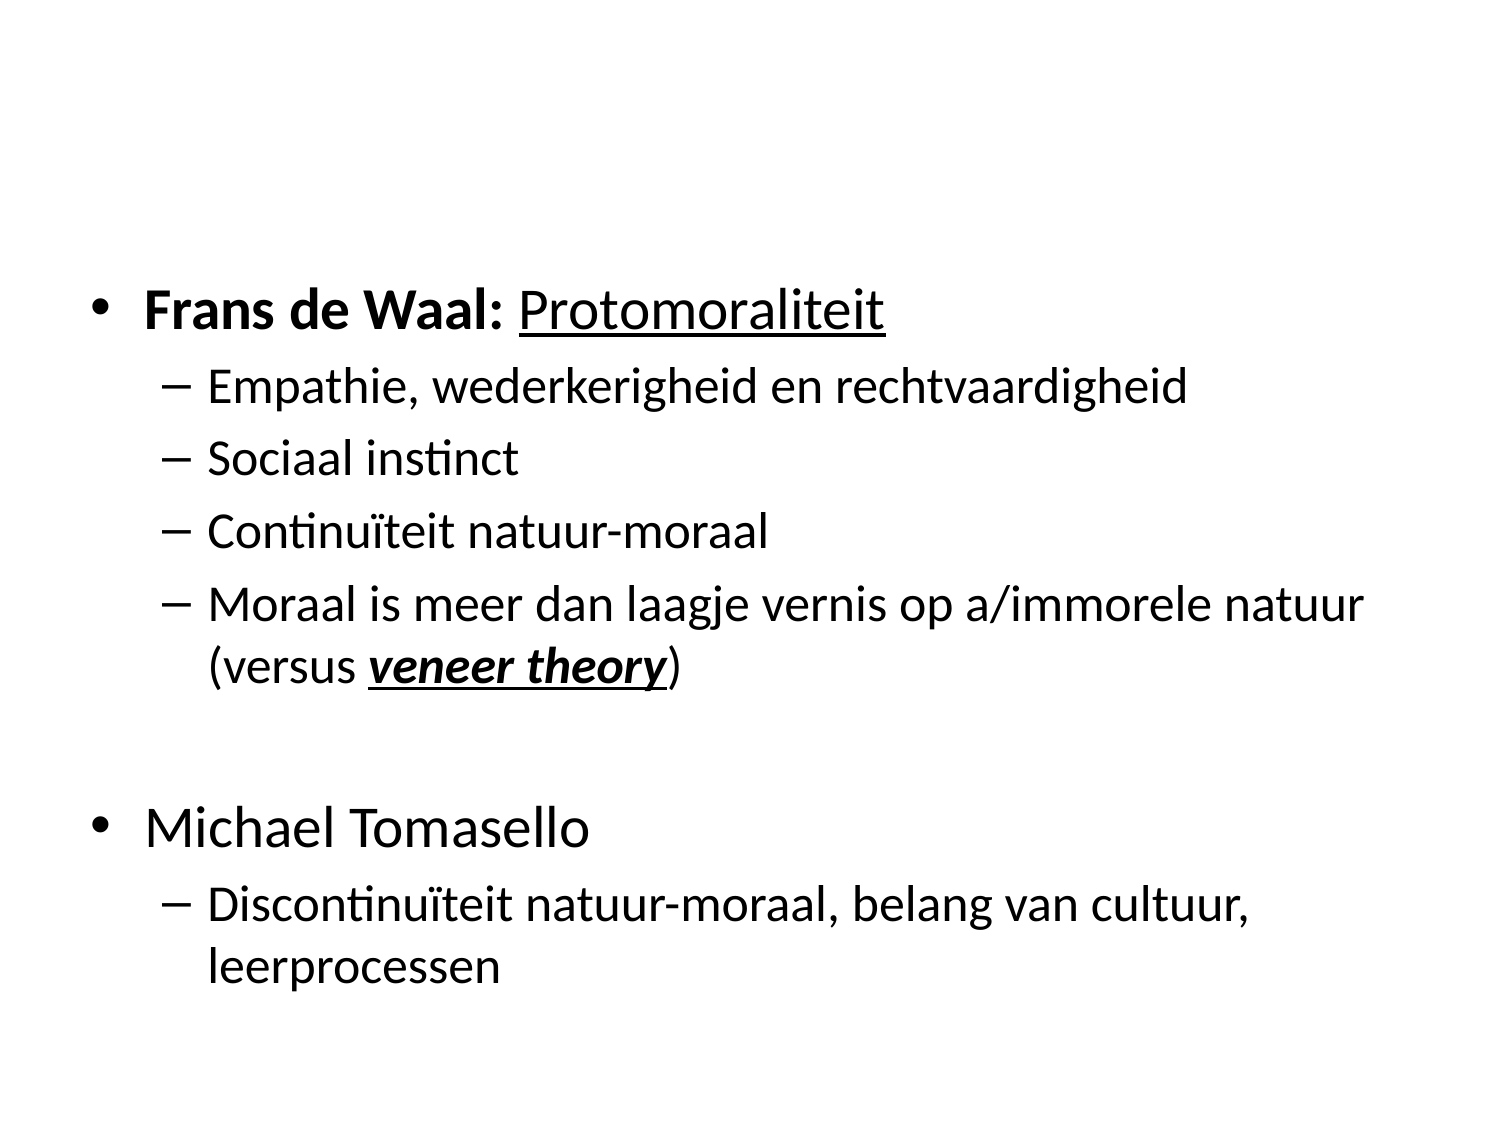

#
Frans de Waal: Protomoraliteit
Empathie, wederkerigheid en rechtvaardigheid
Sociaal instinct
Continuïteit natuur-moraal
Moraal is meer dan laagje vernis op a/immorele natuur (versus veneer theory)

Michael Tomasello
Discontinuïteit natuur-moraal, belang van cultuur, leerprocessen